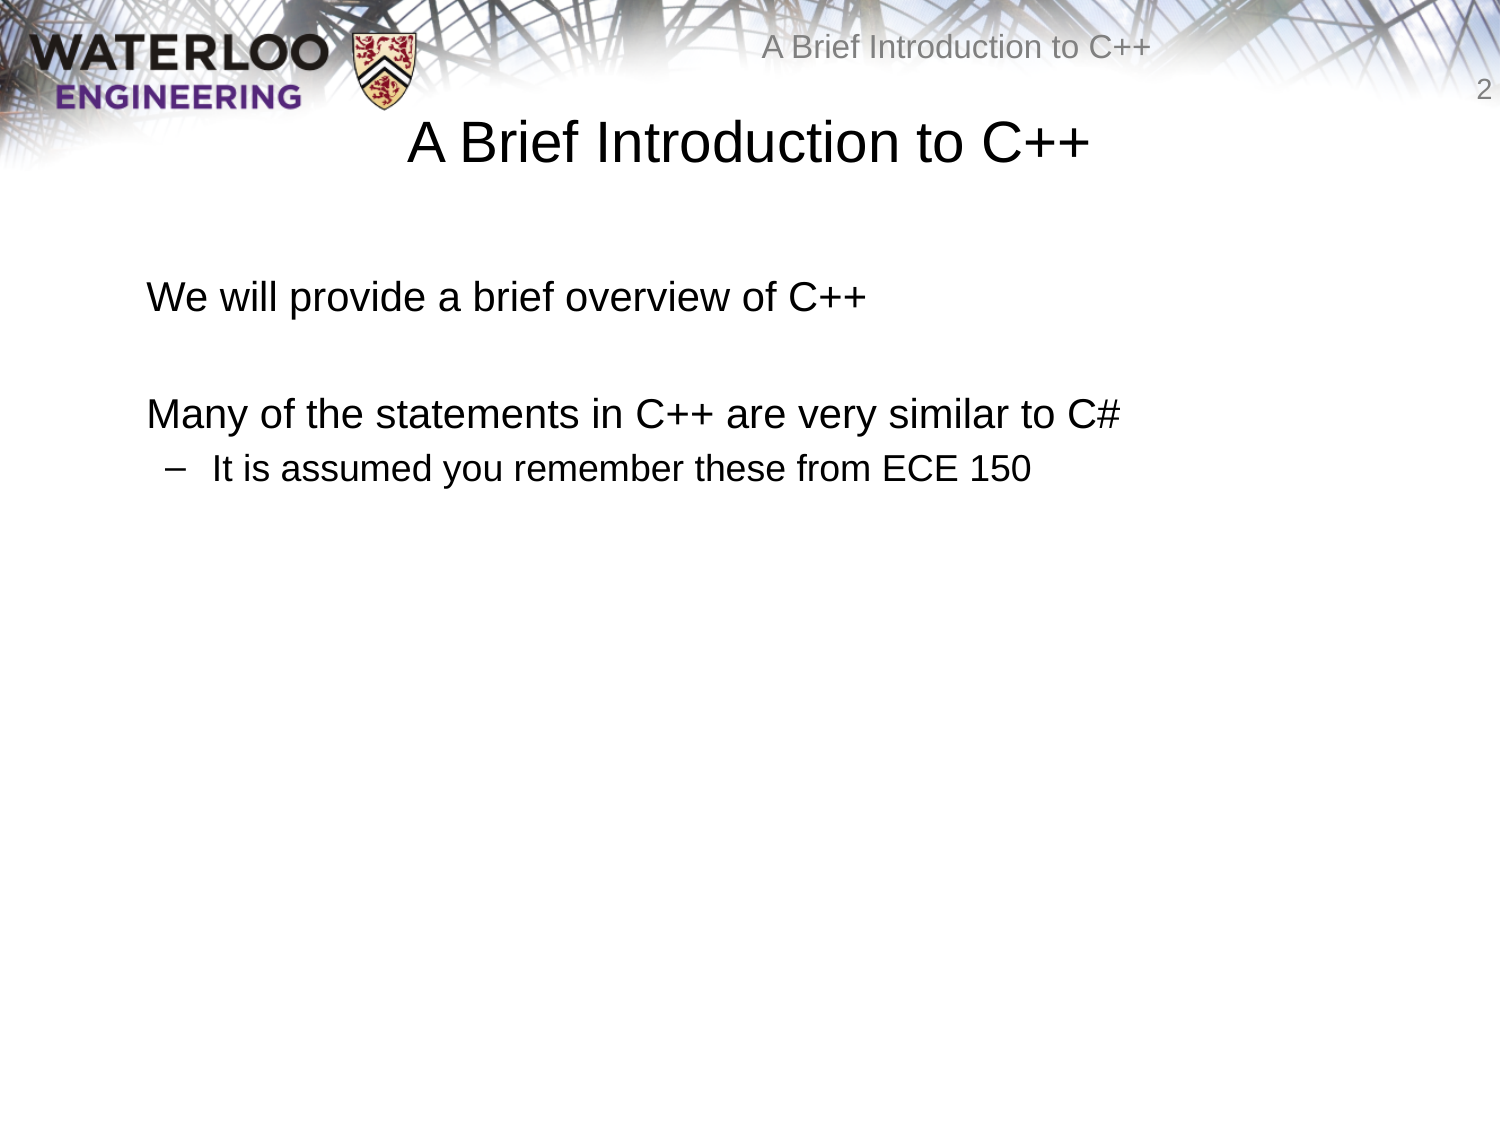

# A Brief Introduction to C++
	We will provide a brief overview of C++

	Many of the statements in C++ are very similar to C#
It is assumed you remember these from ECE 150